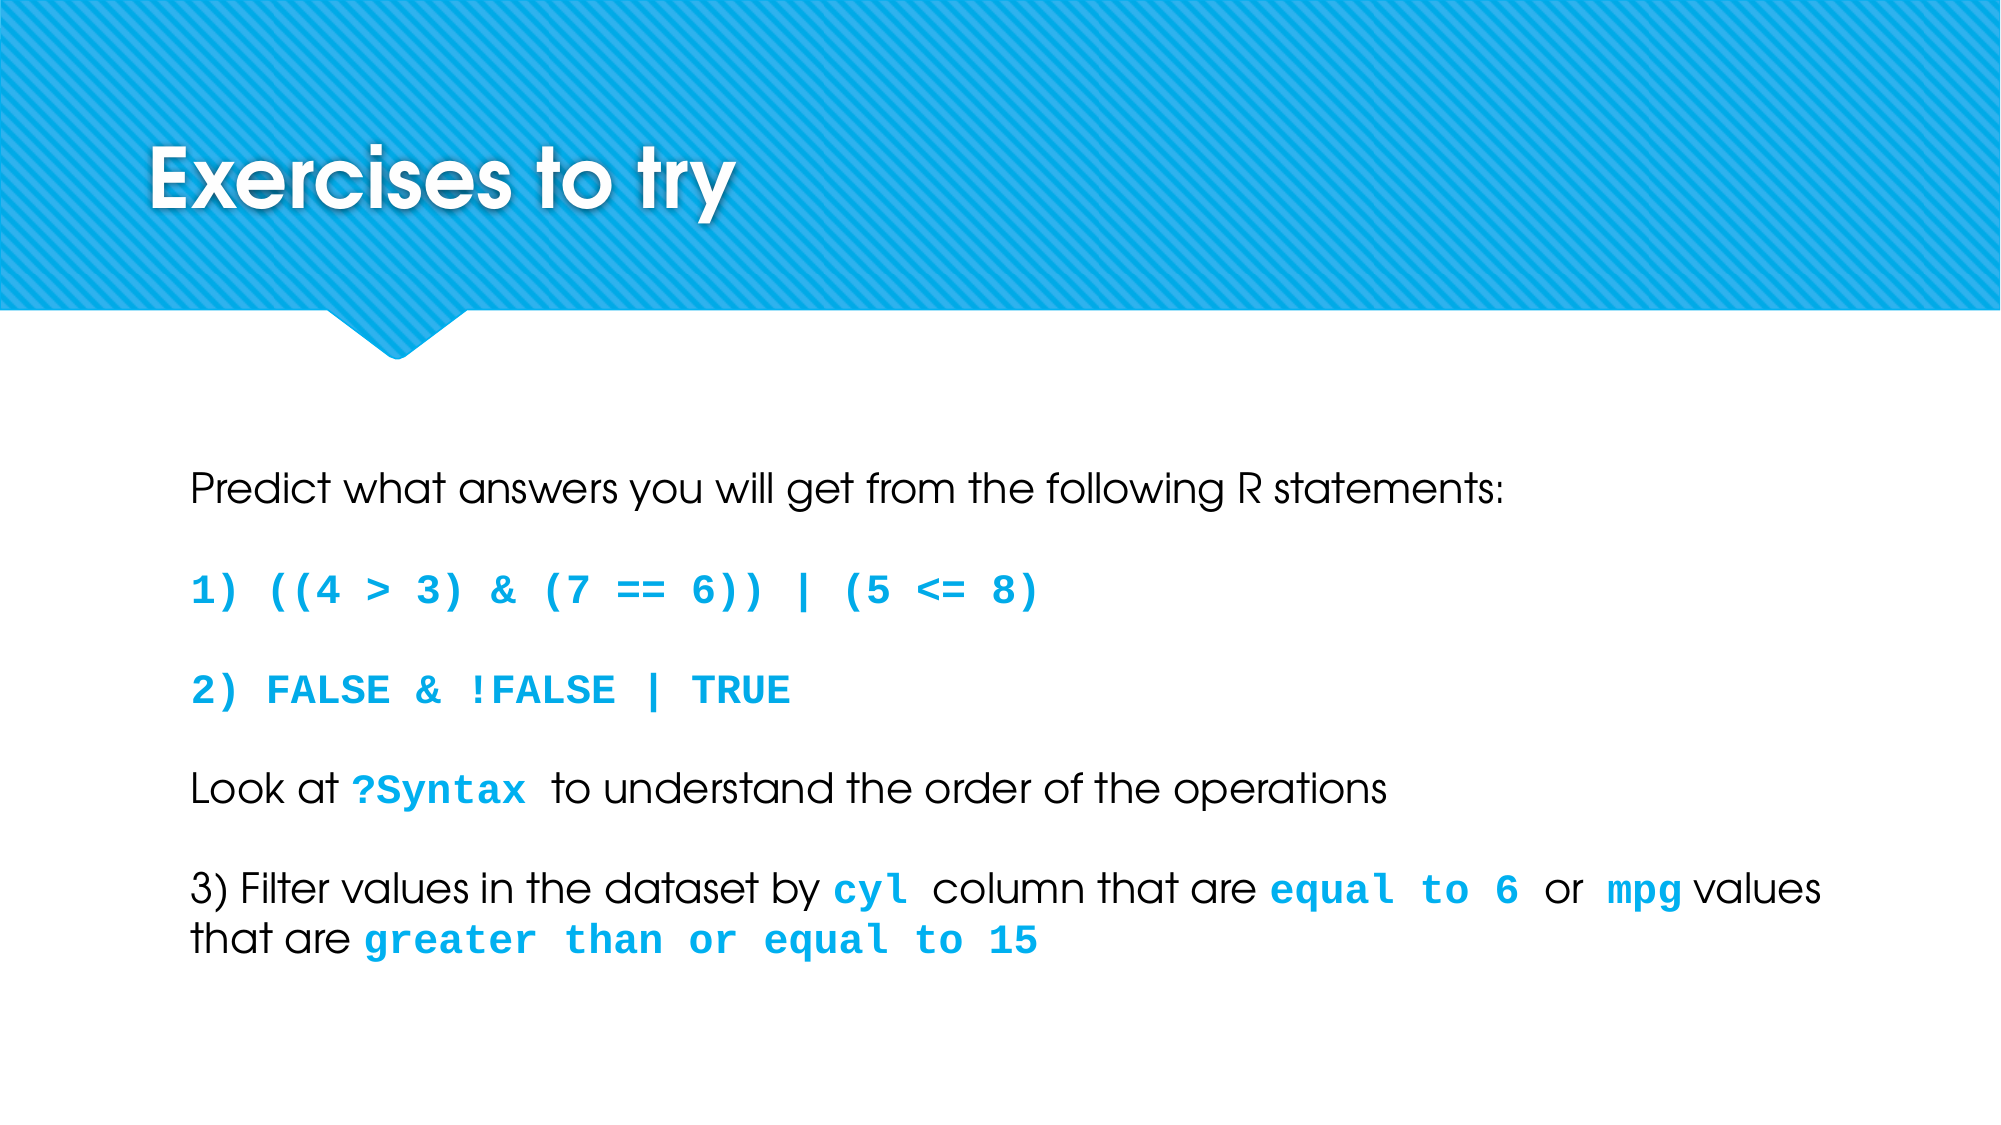

# Exercises to try
Predict what answers you will get from the following R statements:

((4 > 3) & (7 == 6)) | (5 <= 8)

FALSE & !FALSE | TRUE

Look at ?Syntax to understand the order of the operations

3) Filter values in the dataset by cyl column that are equal to 6 or  mpg values that are greater than or equal to 15